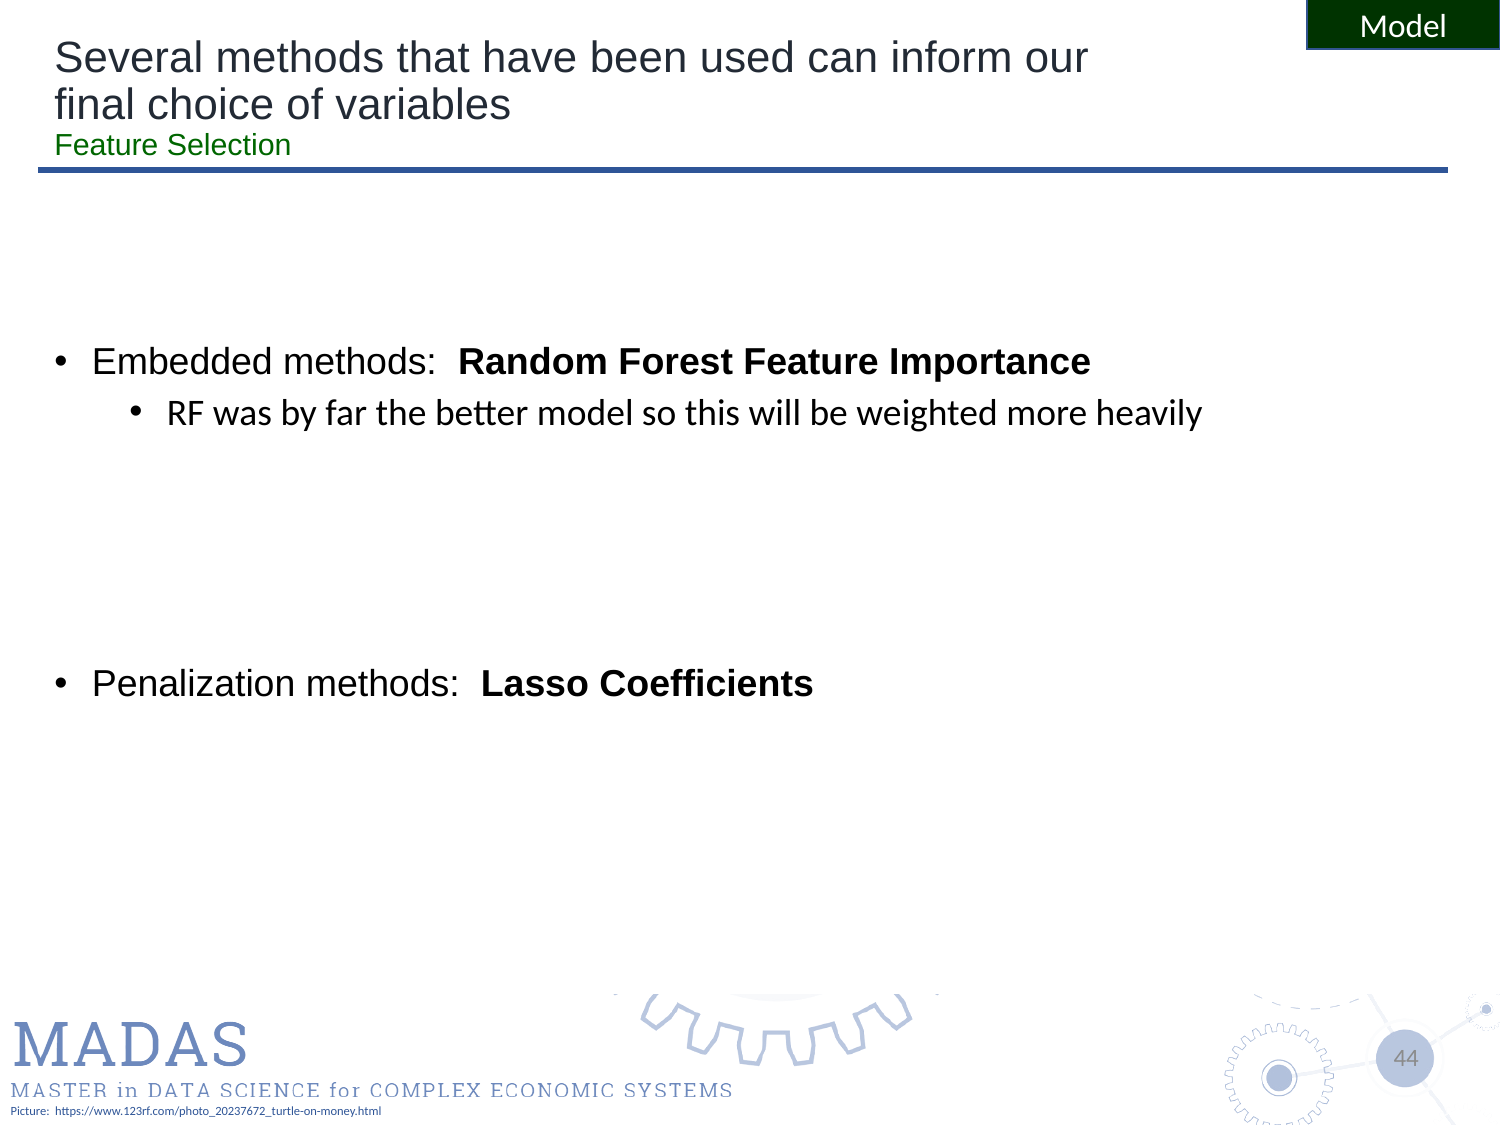

Model
# Several methods that have been used can inform our final choice of variables Feature Selection

Embedded methods:  Random Forest Feature Importance
RF was by far the better model so this will be weighted more heavily

Penalization methods:  Lasso Coefficients

Picture:  https://www.123rf.com/photo_20237672_turtle-on-money.html